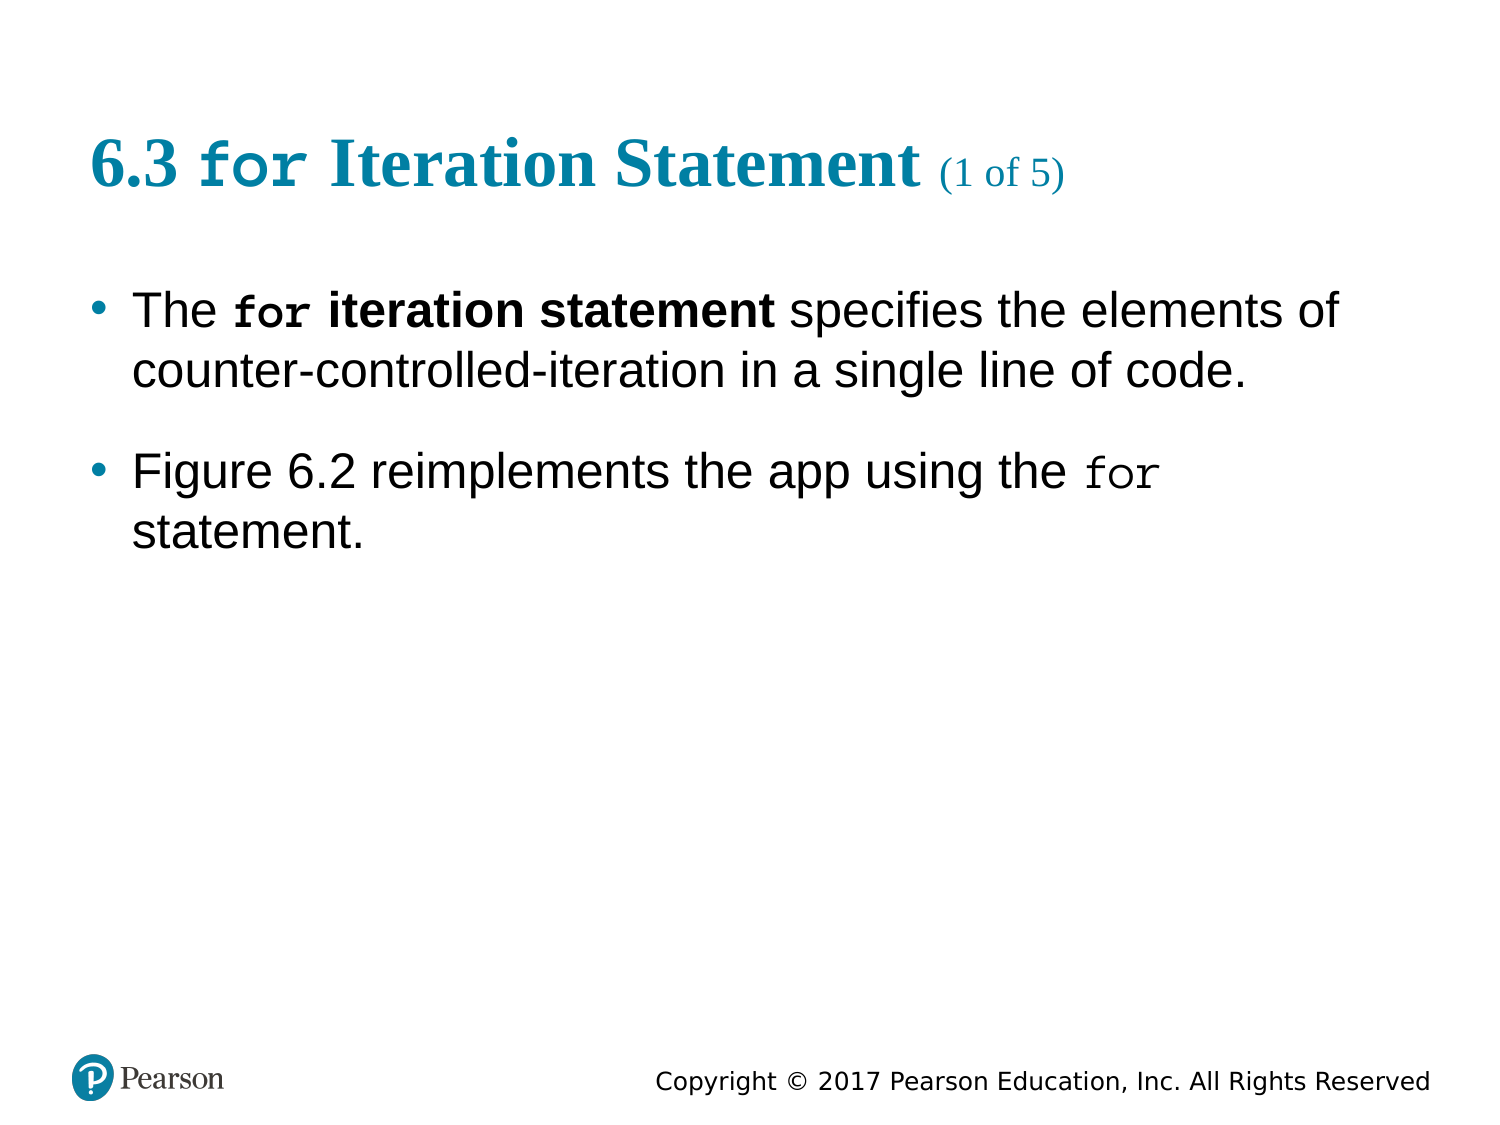

# 6.3 for Iteration Statement (1 of 5)
The for iteration statement specifies the elements of counter-controlled-iteration in a single line of code.
Figure 6.2 reimplements the app using the for statement.